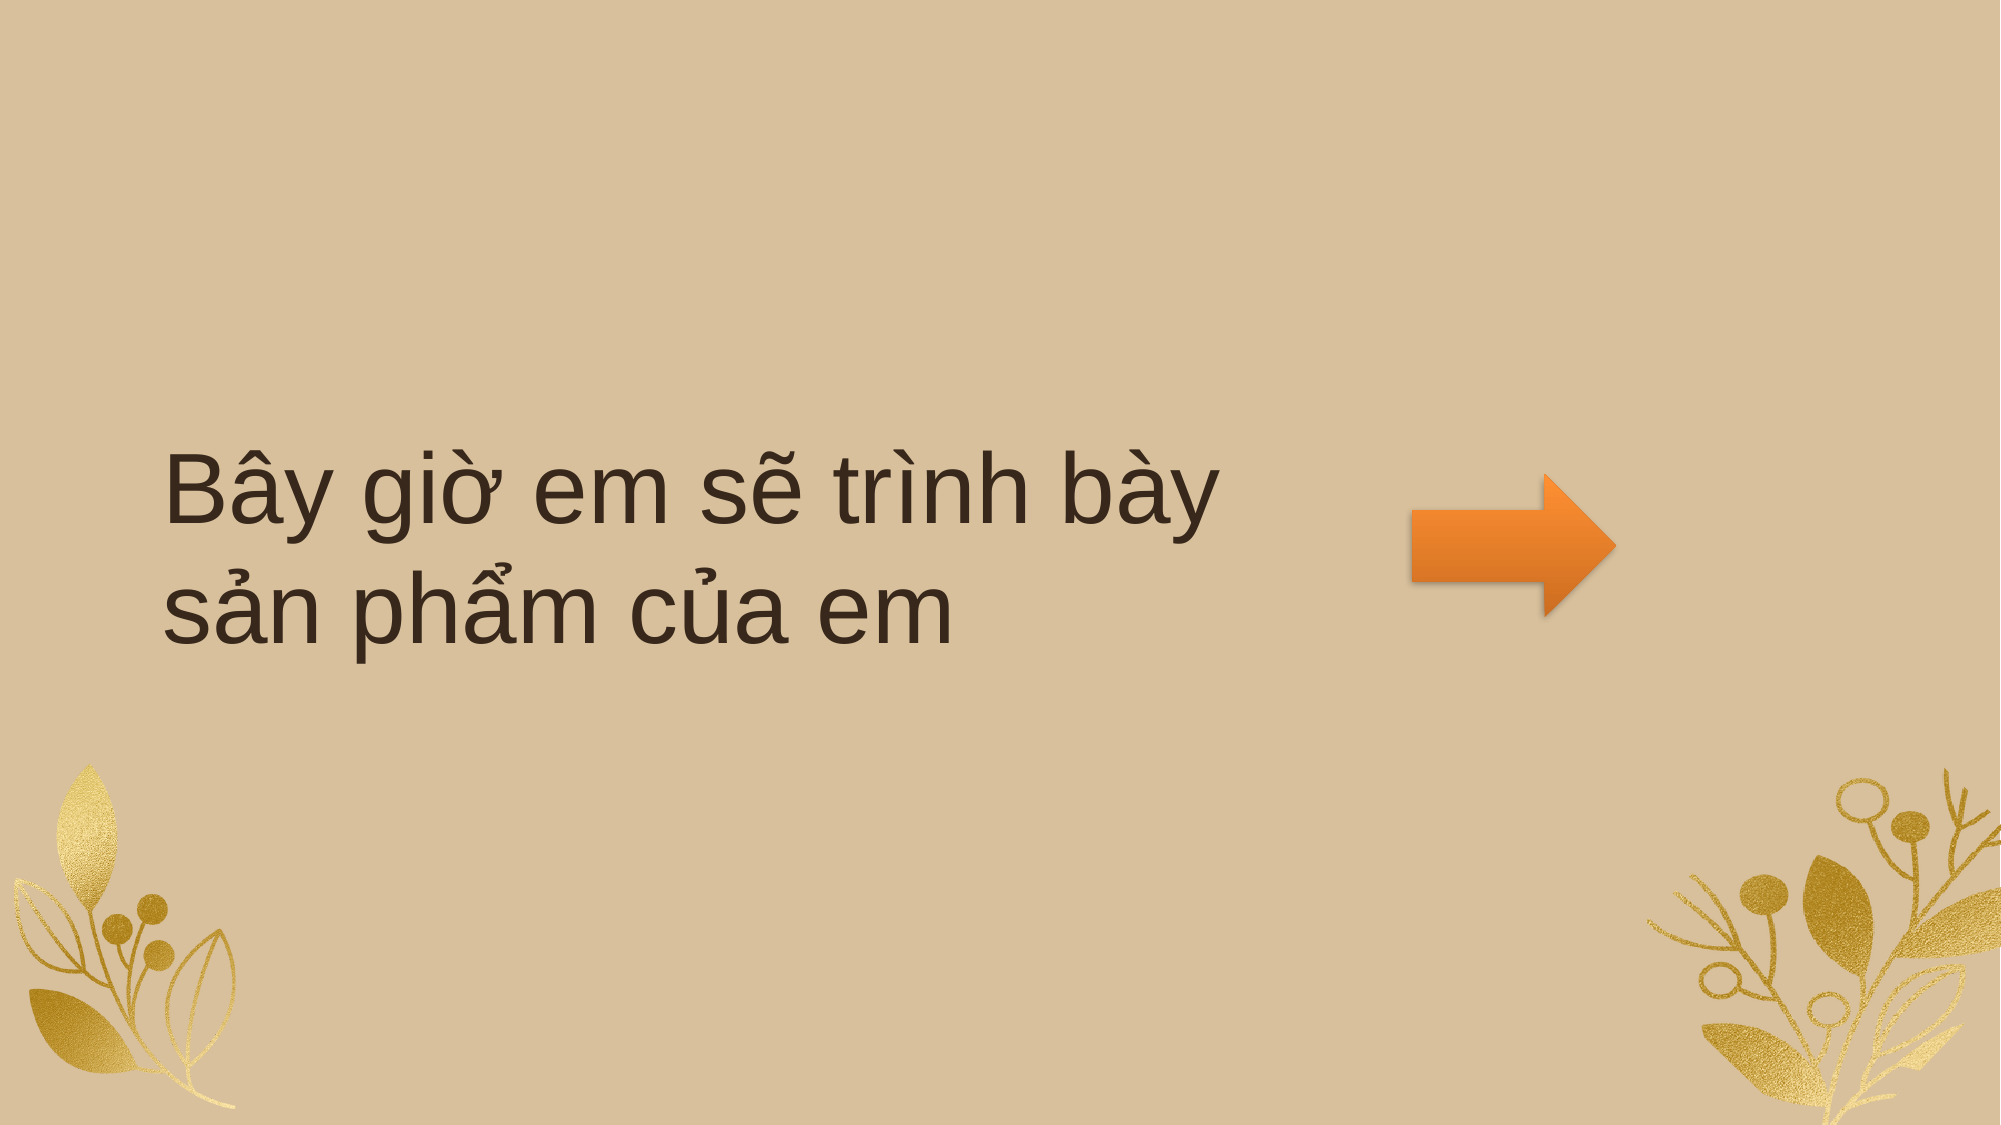

Bây giờ em sẽ trình bày sản phẩm của em